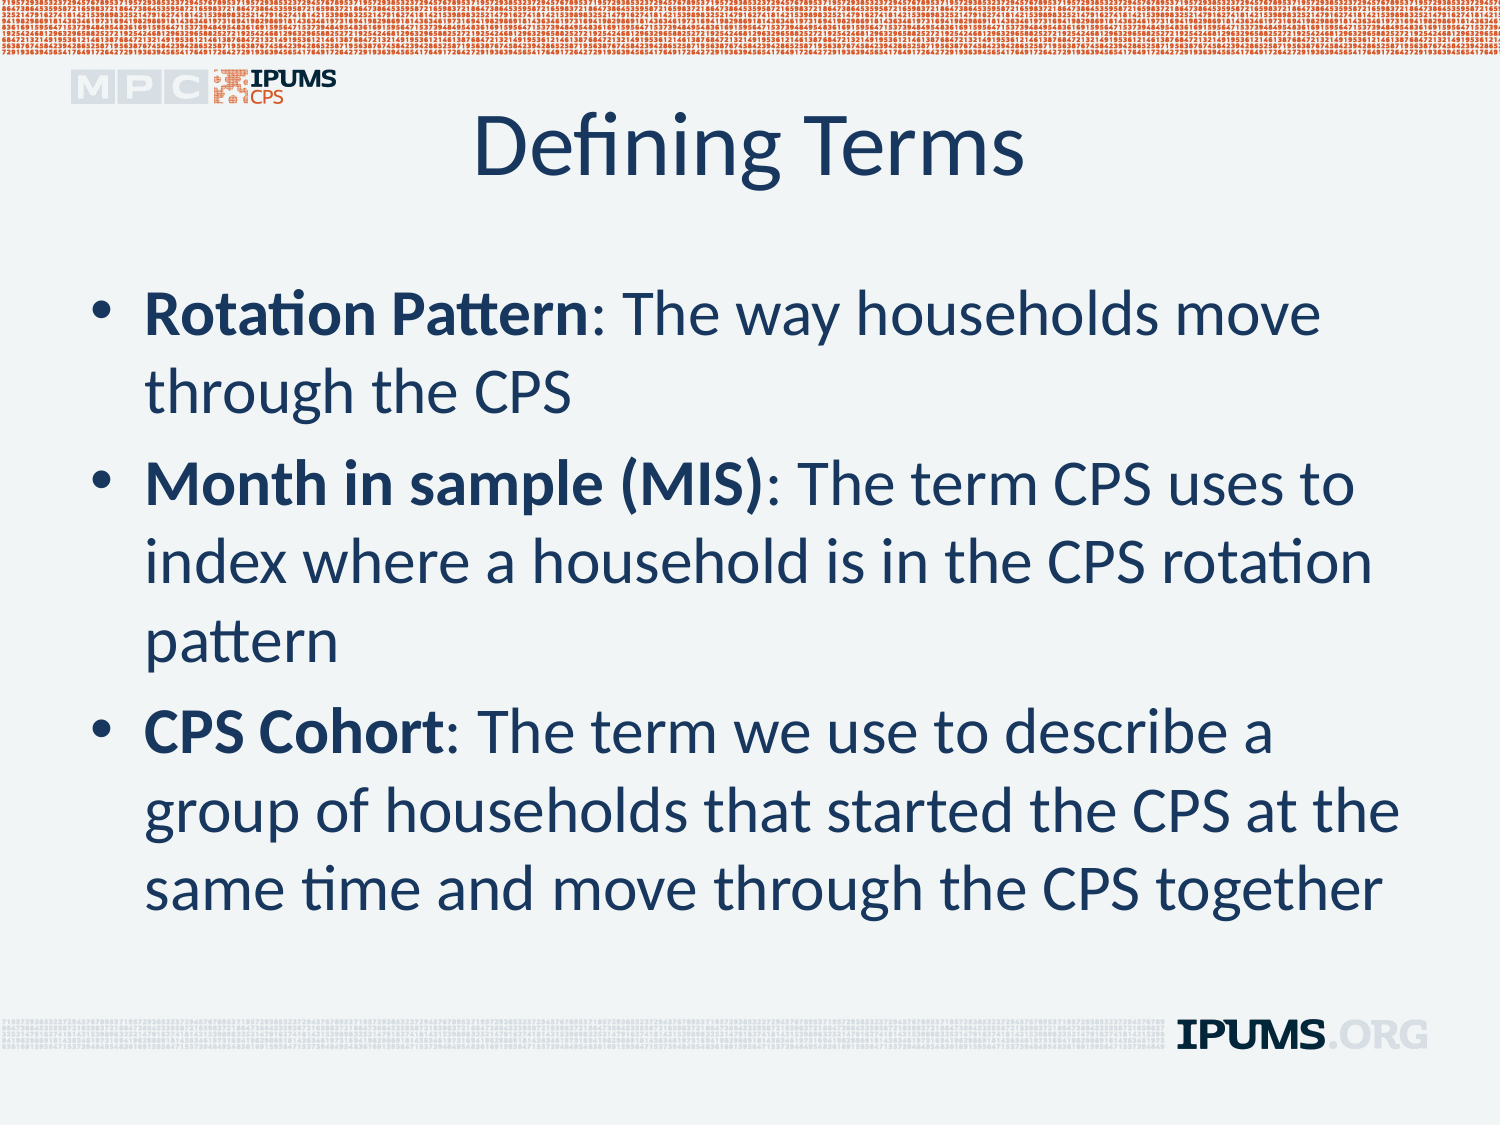

# Defining Terms
Rotation Pattern: The way households move through the CPS
Month in sample (MIS): The term CPS uses to index where a household is in the CPS rotation pattern
CPS Cohort: The term we use to describe a group of households that started the CPS at the same time and move through the CPS together